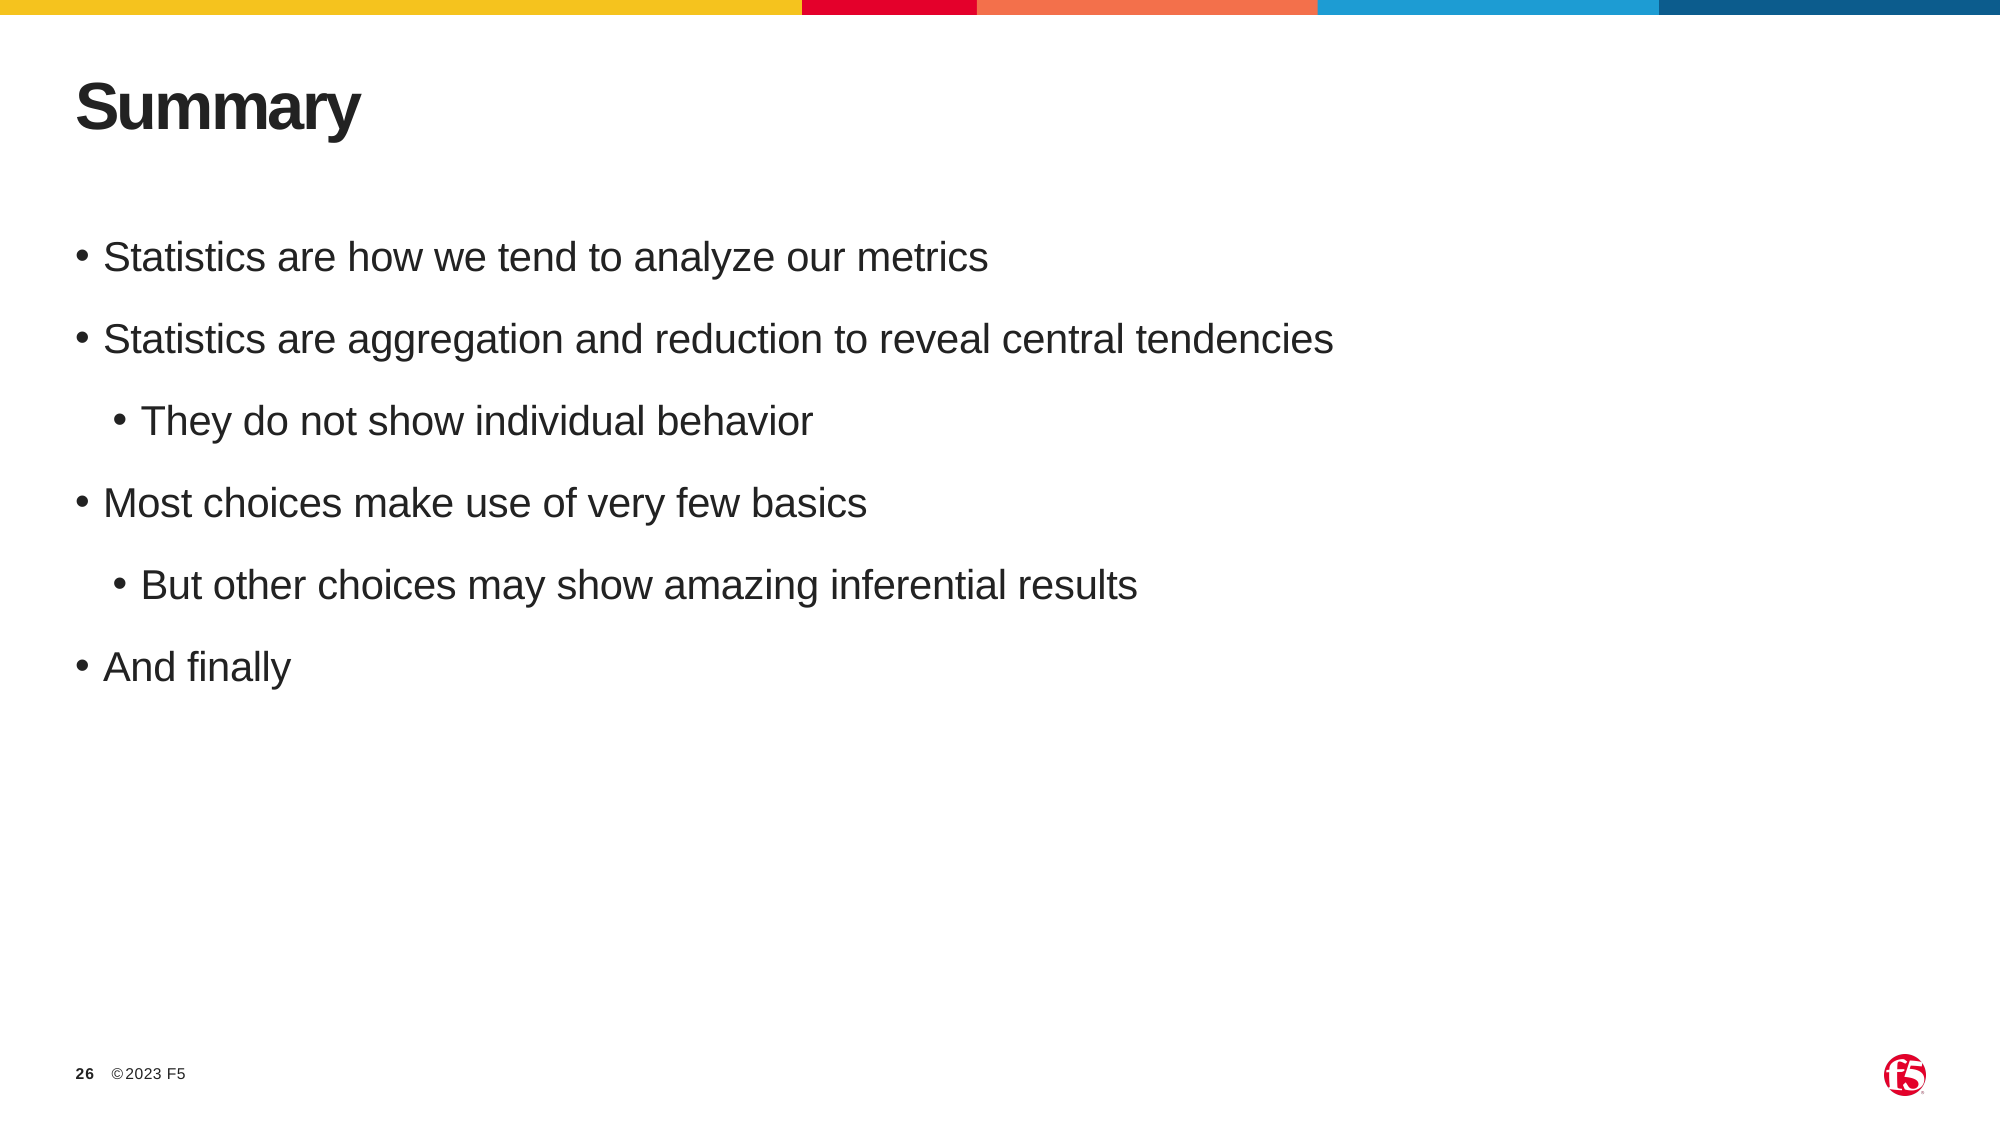

# Summary
Statistics are how we tend to analyze our metrics
Statistics are aggregation and reduction to reveal central tendencies
They do not show individual behavior
Most choices make use of very few basics
But other choices may show amazing inferential results
And finally